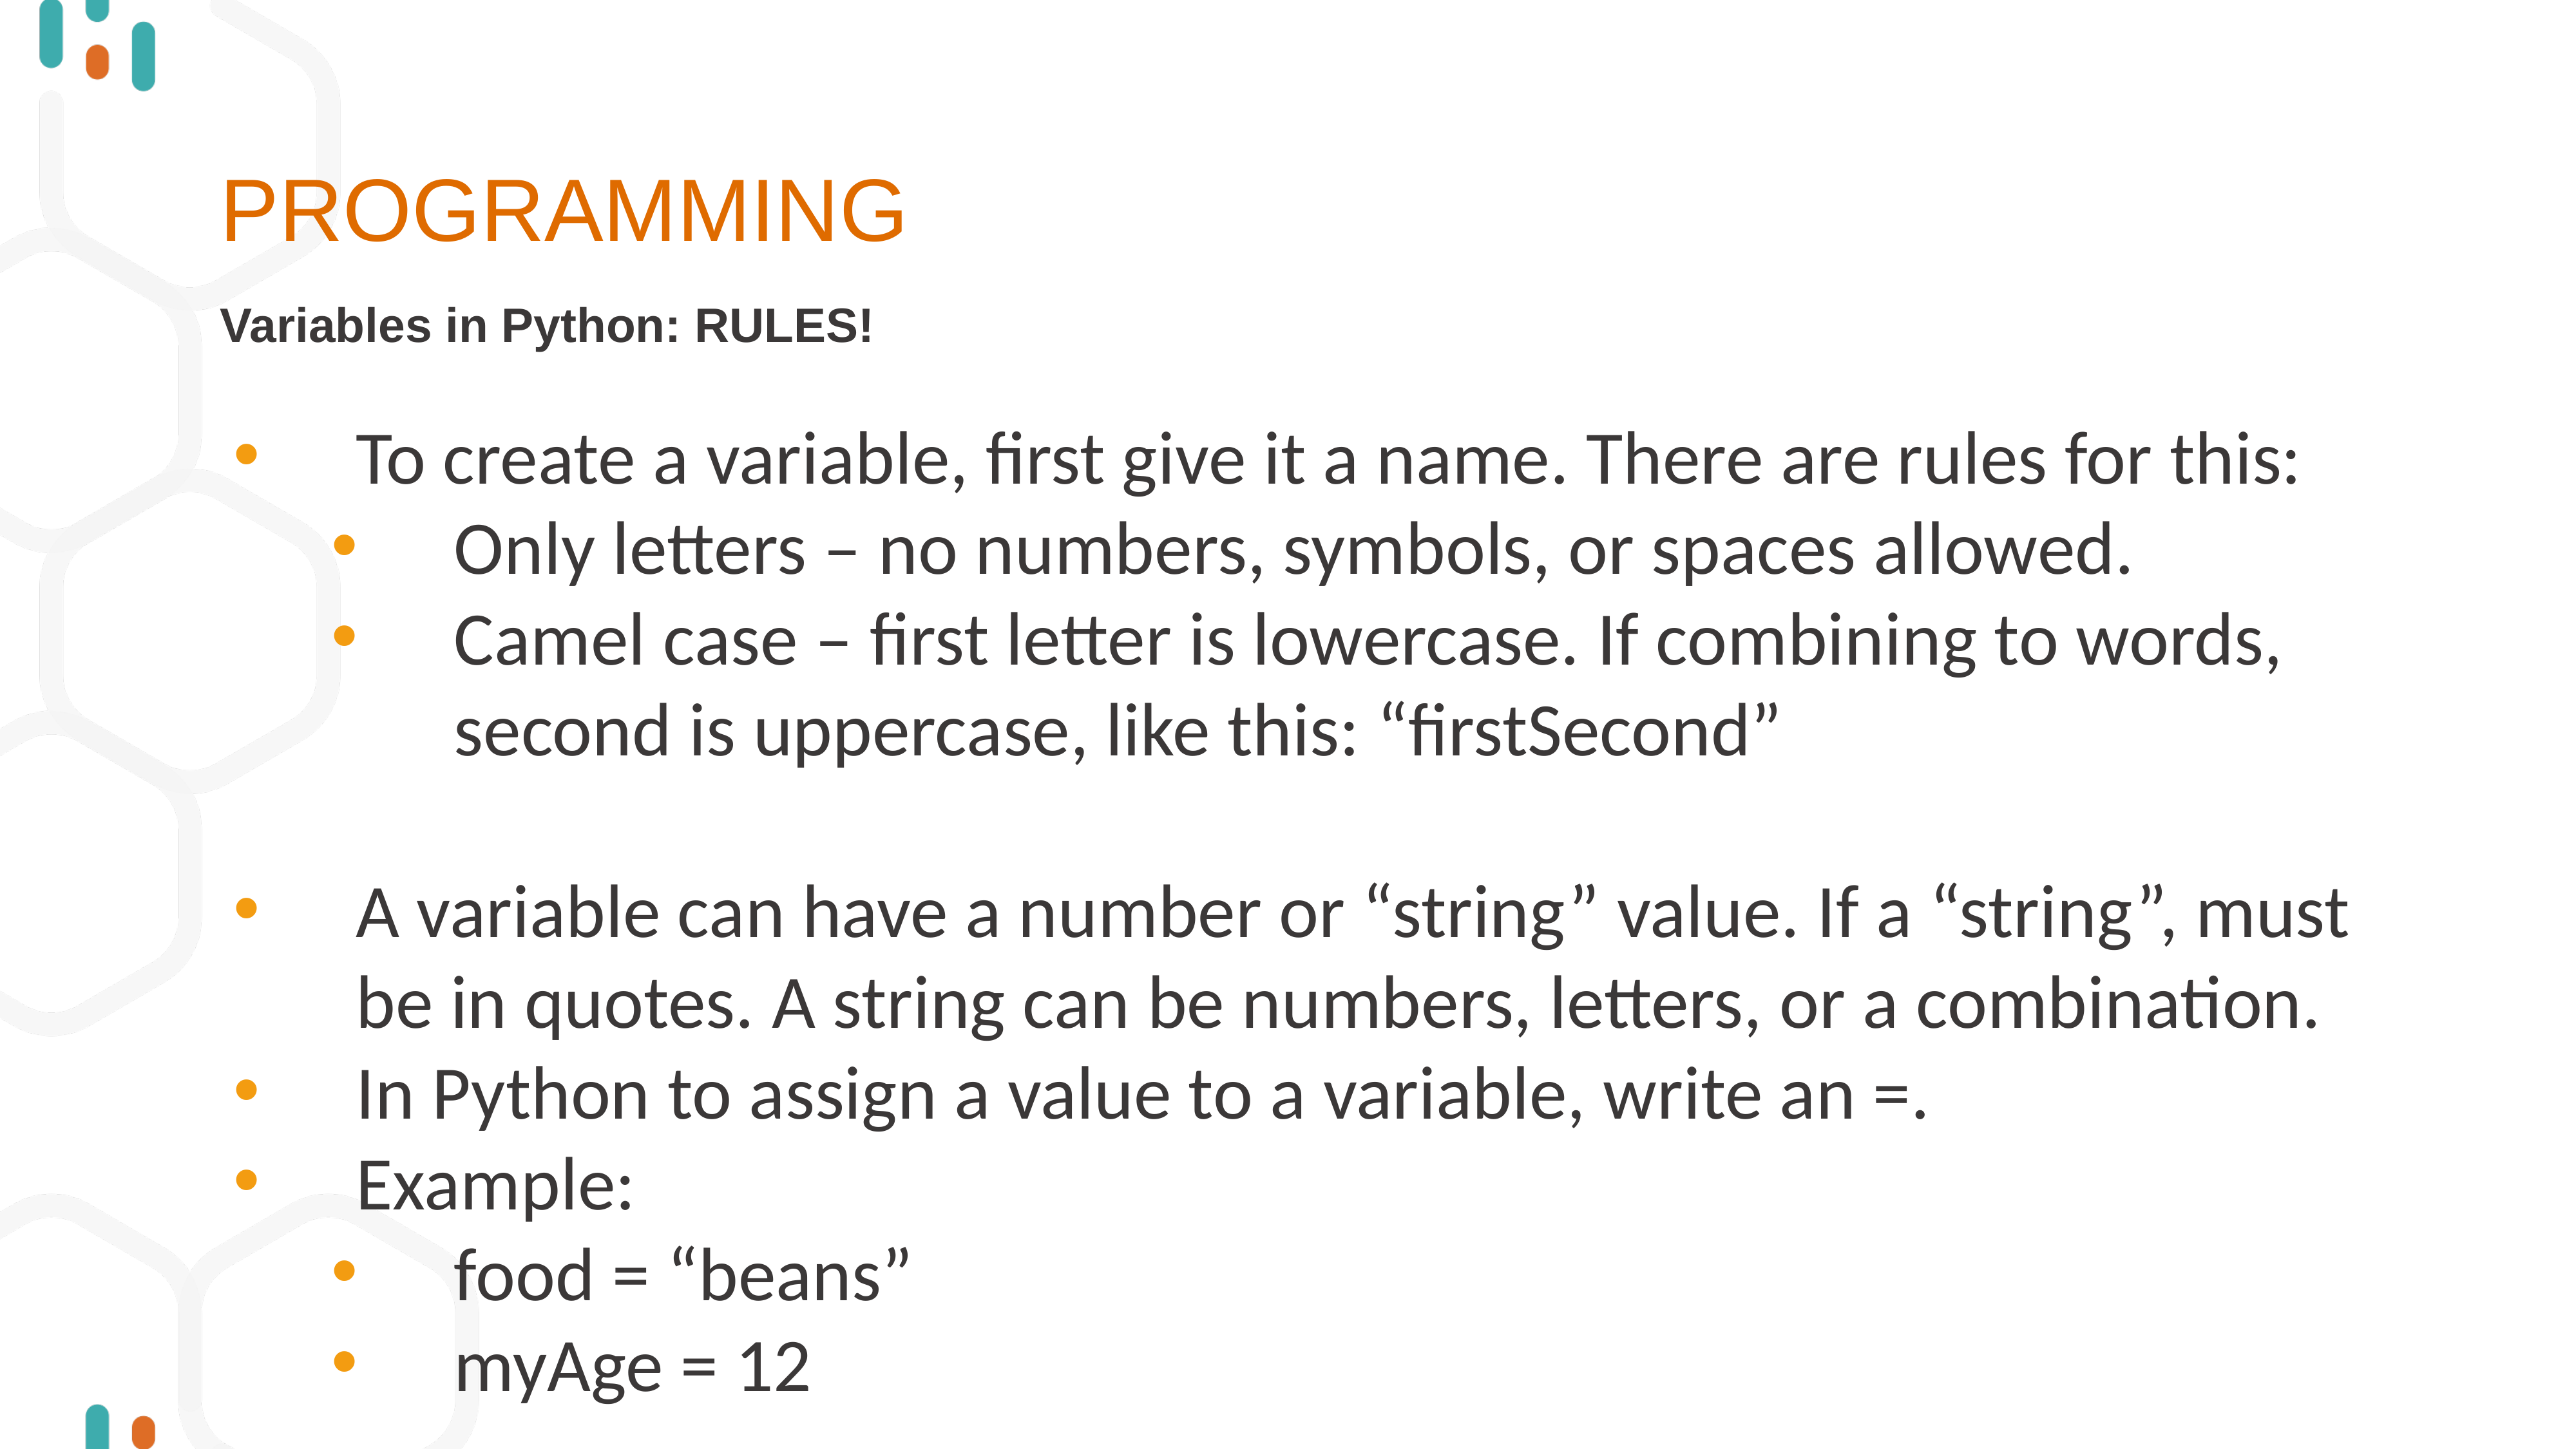

# PROGRAMMING
Variables in Python: RULES!

To create a variable, first give it a name. There are rules for this:
Only letters – no numbers, symbols, or spaces allowed.
Camel case – first letter is lowercase. If combining to words, second is uppercase, like this: “firstSecond”

A variable can have a number or “string” value. If a “string”, must be in quotes. A string can be numbers, letters, or a combination.
In Python to assign a value to a variable, write an =.
Example:
food = “beans”
myAge = 12